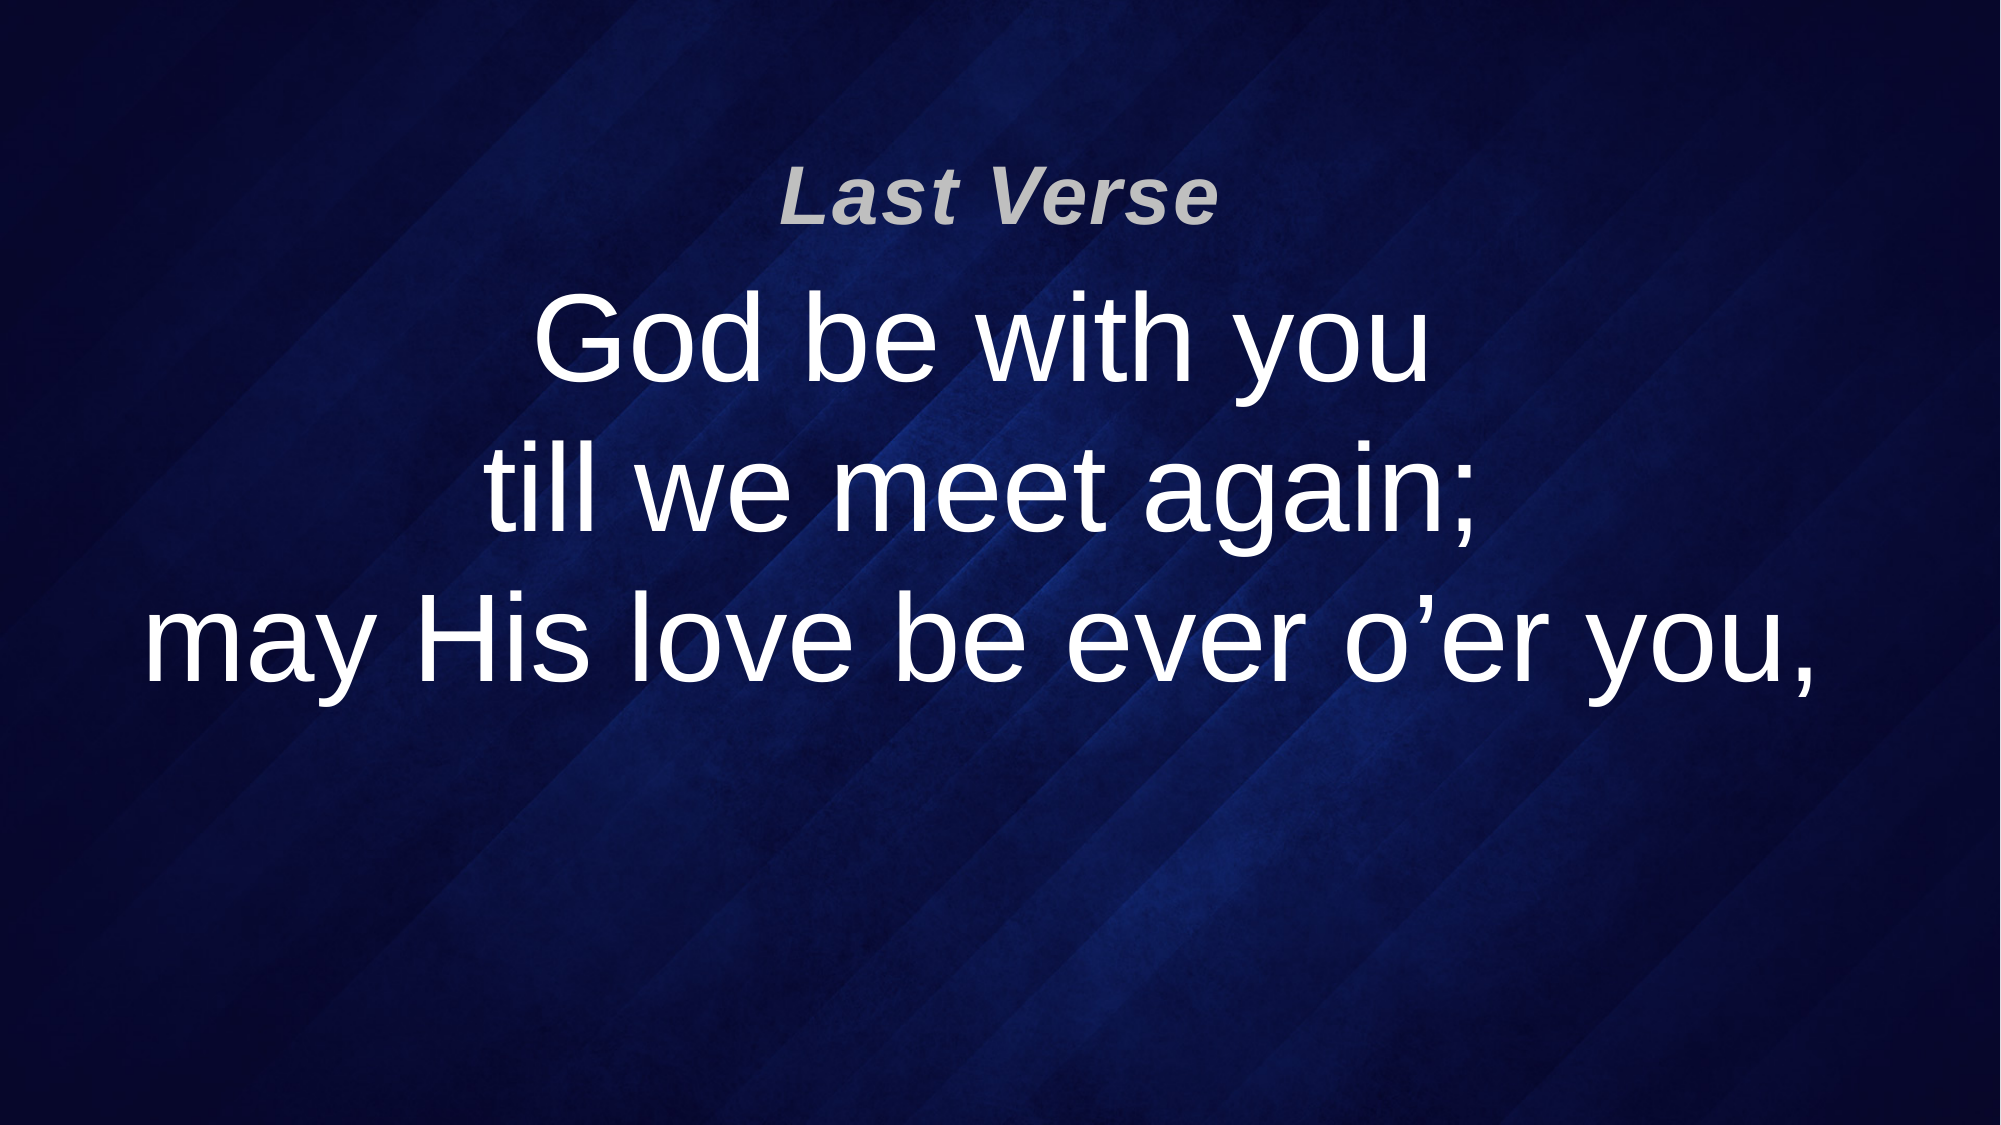

Last Verse
# God be with you till we meet again; may His love be ever o’er you,